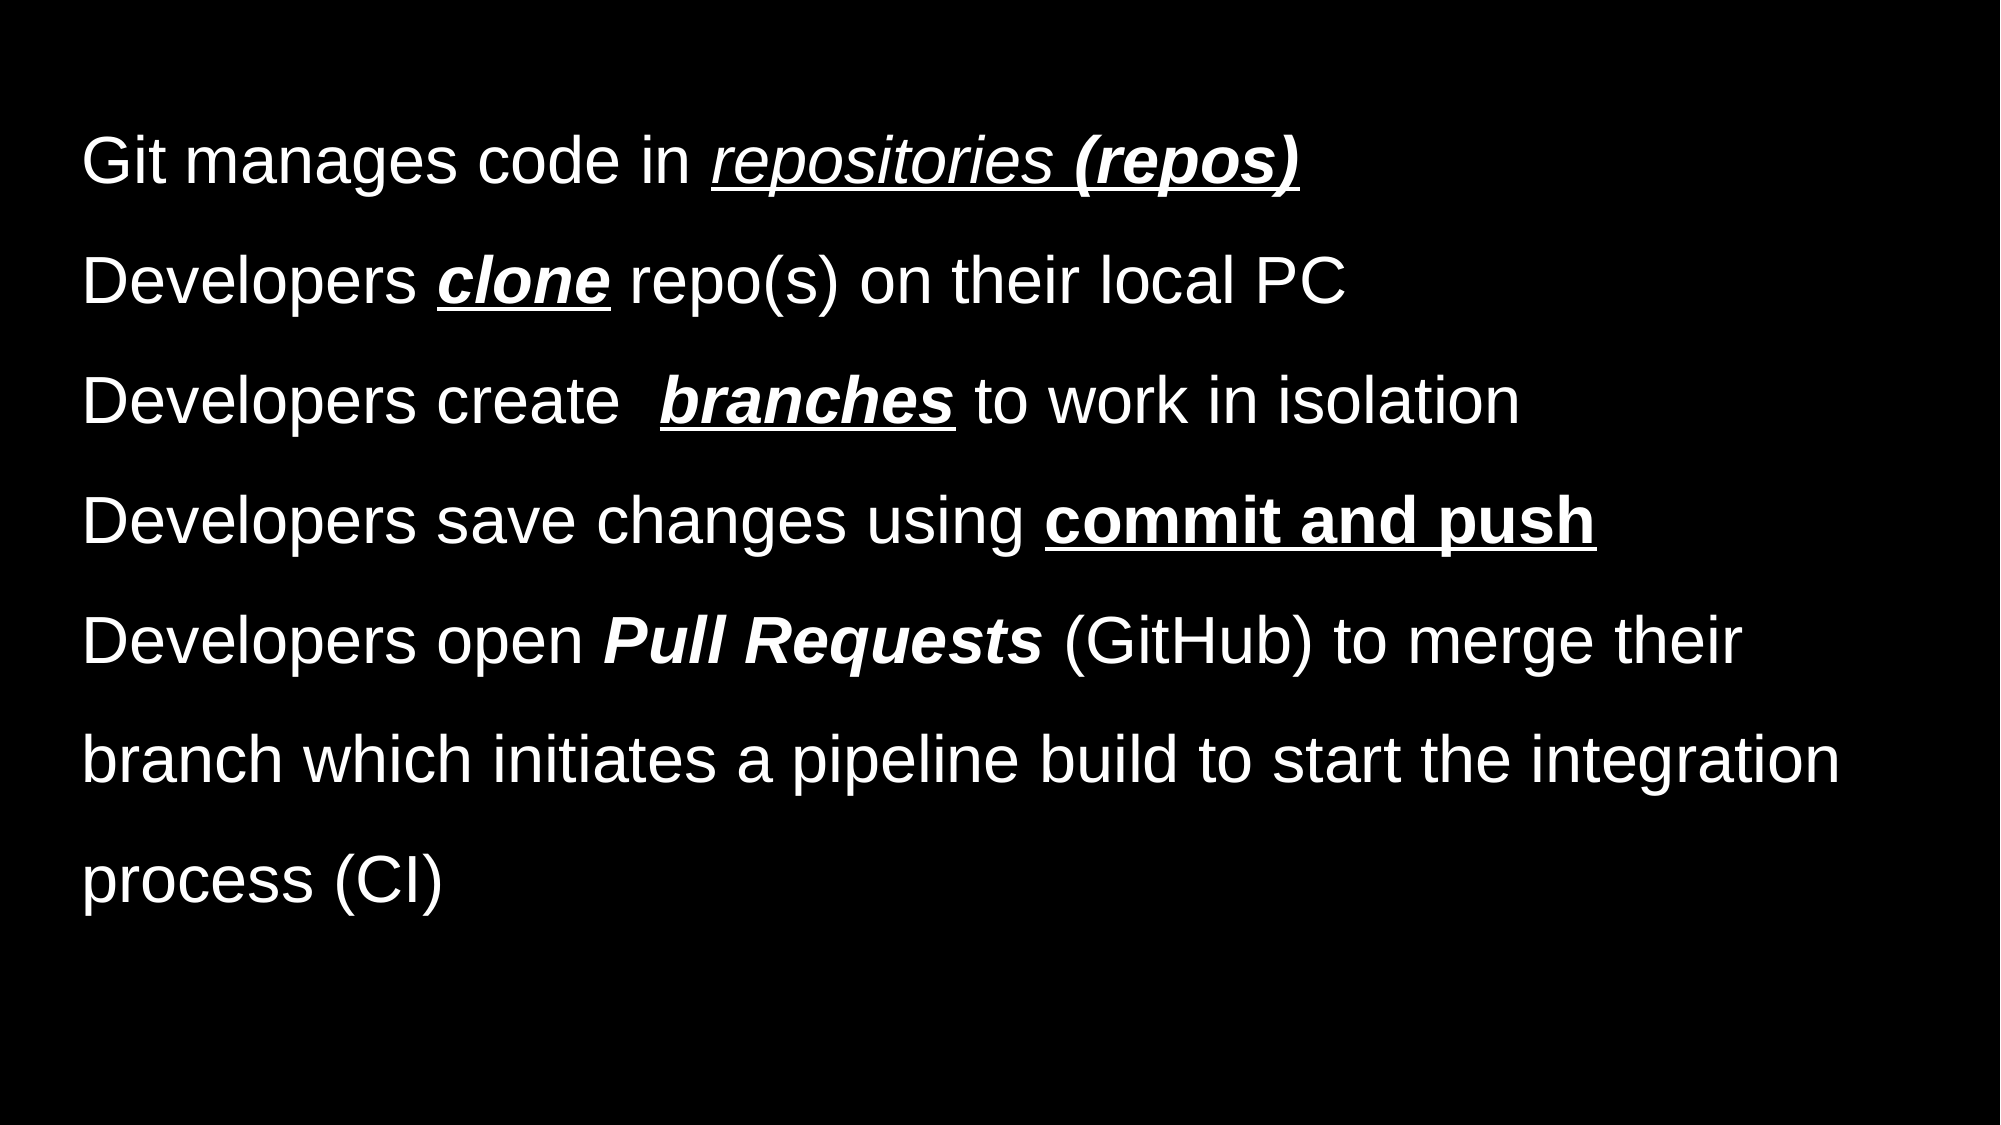

Git manages code in repositories (repos)
Developers clone repo(s) on their local PC
Developers create  branches to work in isolation
Developers save changes using commit and push
Developers open Pull Requests (GitHub) to merge their branch which initiates a pipeline build to start the integration process (CI)